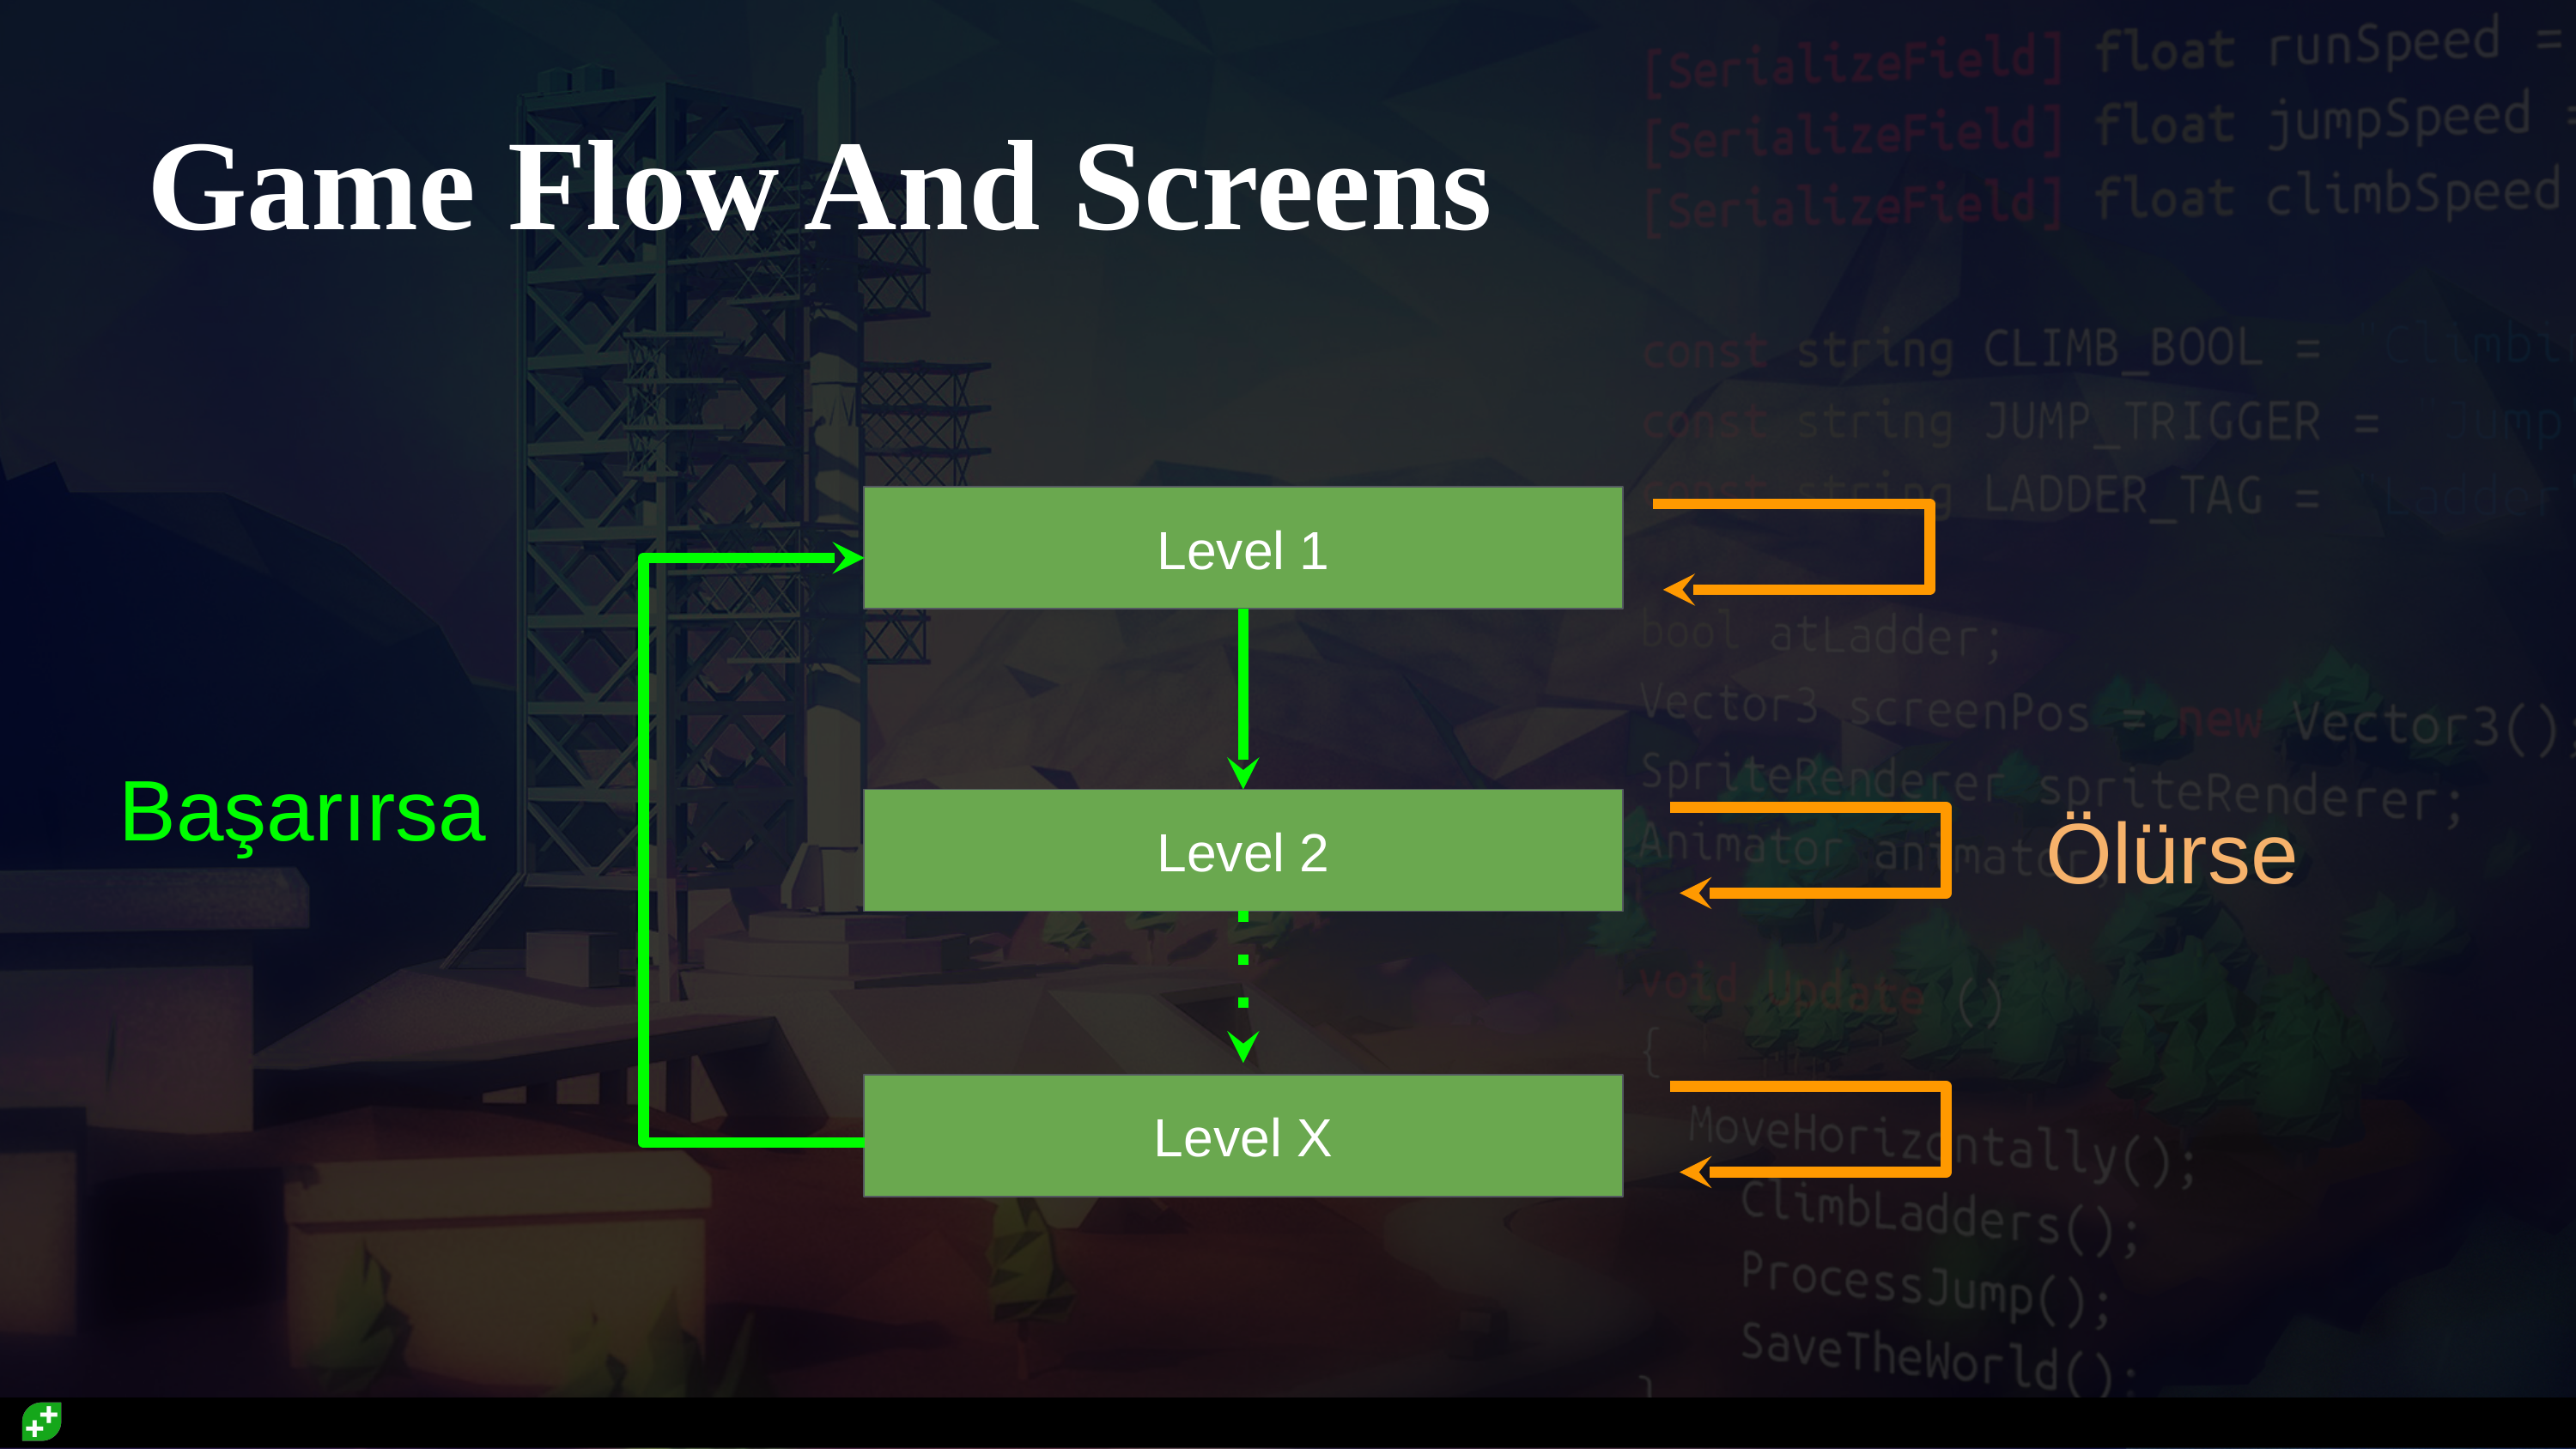

# Game Flow And Screens
Level 1

Başarırsa
Ölürse
Level 2

Level X